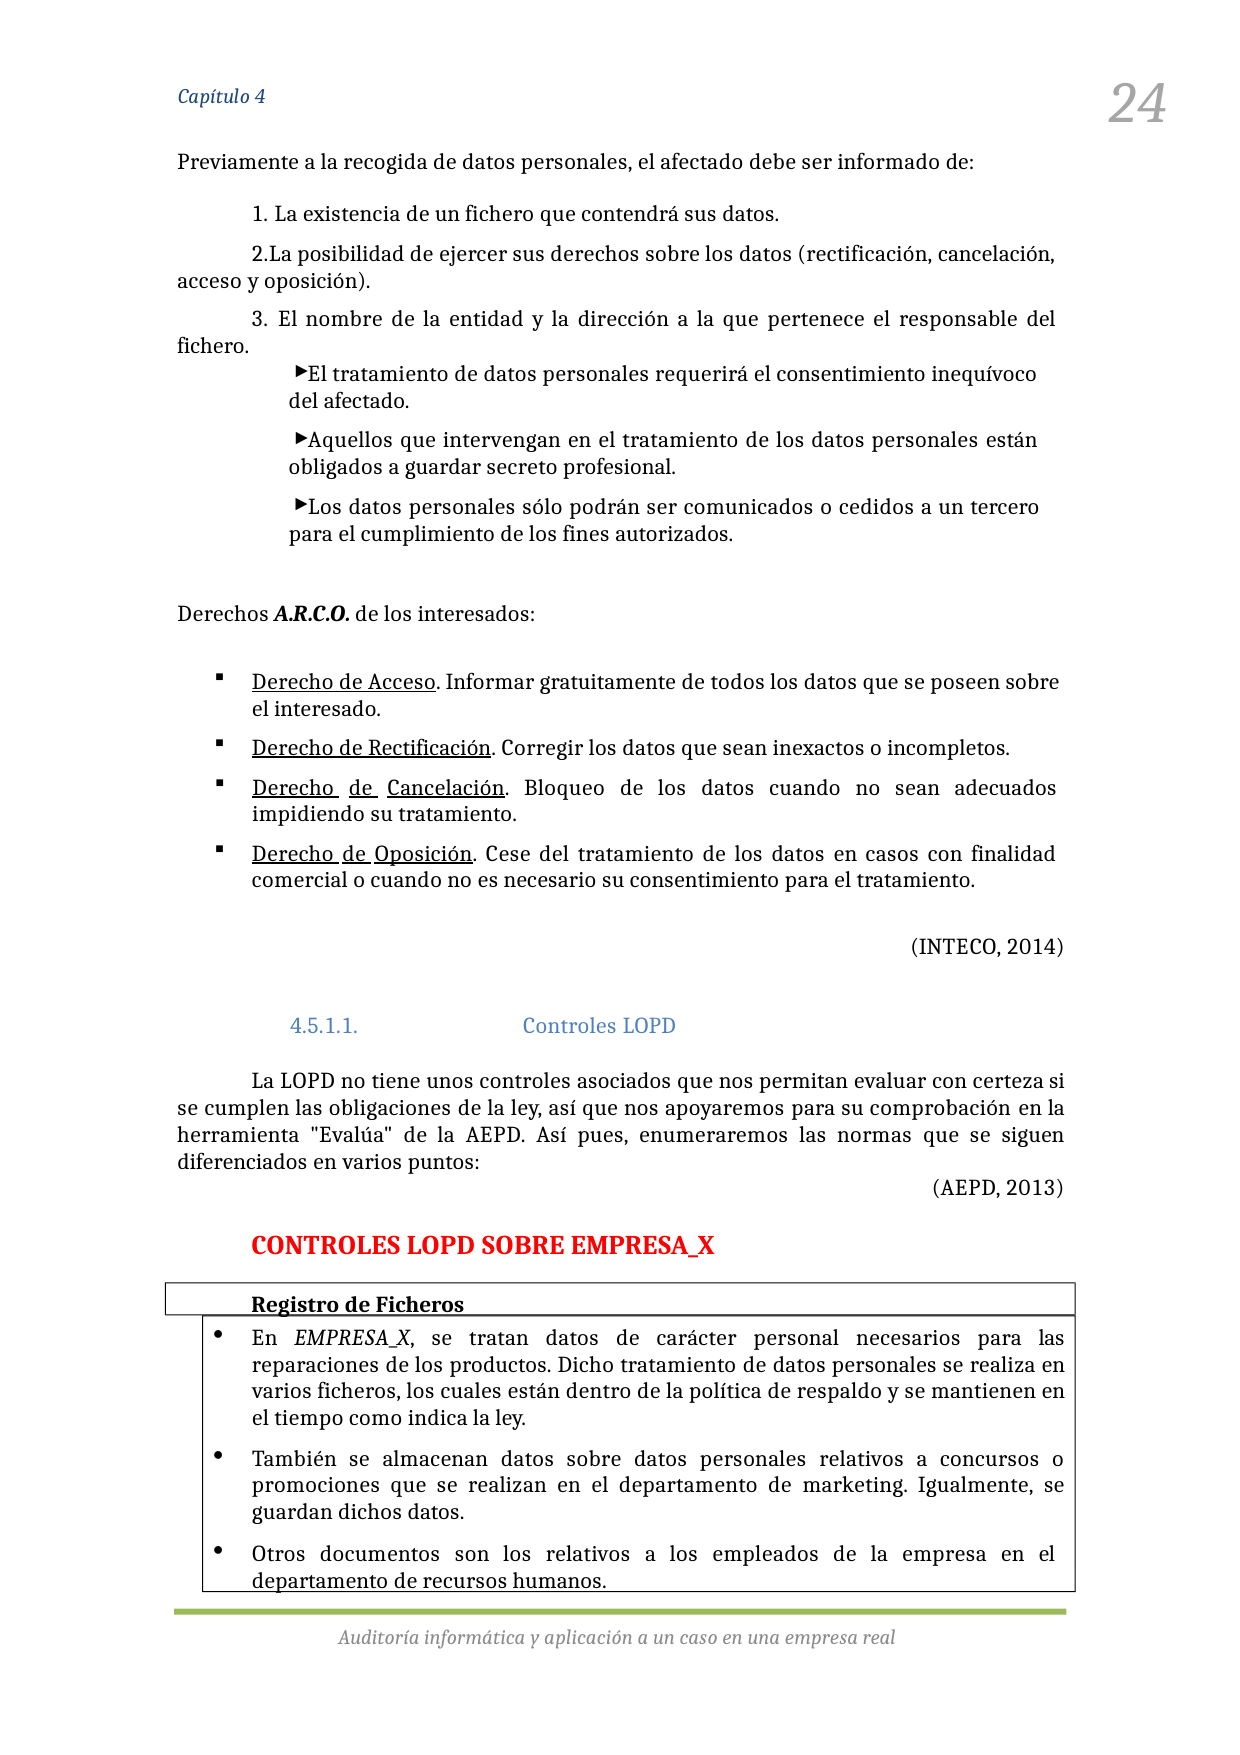

24
Capítulo 4
Previamente a la recogida de datos personales, el afectado debe ser informado de:

La existencia de un fichero que contendrá sus datos.
La posibilidad de ejercer sus derechos sobre los datos (rectificación, cancelación, acceso y oposición).
El nombre de la entidad y la dirección a la que pertenece el responsable del
fichero.
El tratamiento de datos personales requerirá el consentimiento inequívoco del afectado.
Aquellos que intervengan en el tratamiento de los datos personales están obligados a guardar secreto profesional.
Los datos personales sólo podrán ser comunicados o cedidos a un tercero para el cumplimiento de los fines autorizados.

Derechos A.R.C.O. de los interesados:

Derecho de Acceso. Informar gratuitamente de todos los datos que se poseen sobre el interesado.
Derecho de Rectificación. Corregir los datos que sean inexactos o incompletos.
Derecho de Cancelación. Bloqueo de los datos cuando no sean adecuados impidiendo su tratamiento.
Derecho de Oposición. Cese del tratamiento de los datos en casos con finalidad comercial o cuando no es necesario su consentimiento para el tratamiento.

(INTECO, 2014)

4.5.1.1.	Controles LOPD

La LOPD no tiene unos controles asociados que nos permitan evaluar con certeza si se cumplen las obligaciones de la ley, así que nos apoyaremos para su comprobación en la herramienta "Evalúa" de la AEPD. Así pues, enumeraremos las normas que se siguen diferenciados en varios puntos:
(AEPD, 2013)

CONTROLES LOPD SOBRE EMPRESA_X

Registro de Ficheros
En EMPRESA_X, se tratan datos de carácter personal necesarios para las reparaciones de los productos. Dicho tratamiento de datos personales se realiza en varios ficheros, los cuales están dentro de la política de respaldo y se mantienen en el tiempo como indica la ley.
También se almacenan datos sobre datos personales relativos a concursos o promociones que se realizan en el departamento de marketing. Igualmente, se guardan dichos datos.
Otros documentos son los relativos a los empleados de la empresa en el departamento de recursos humanos.

Auditoría informática y aplicación a un caso en una empresa real